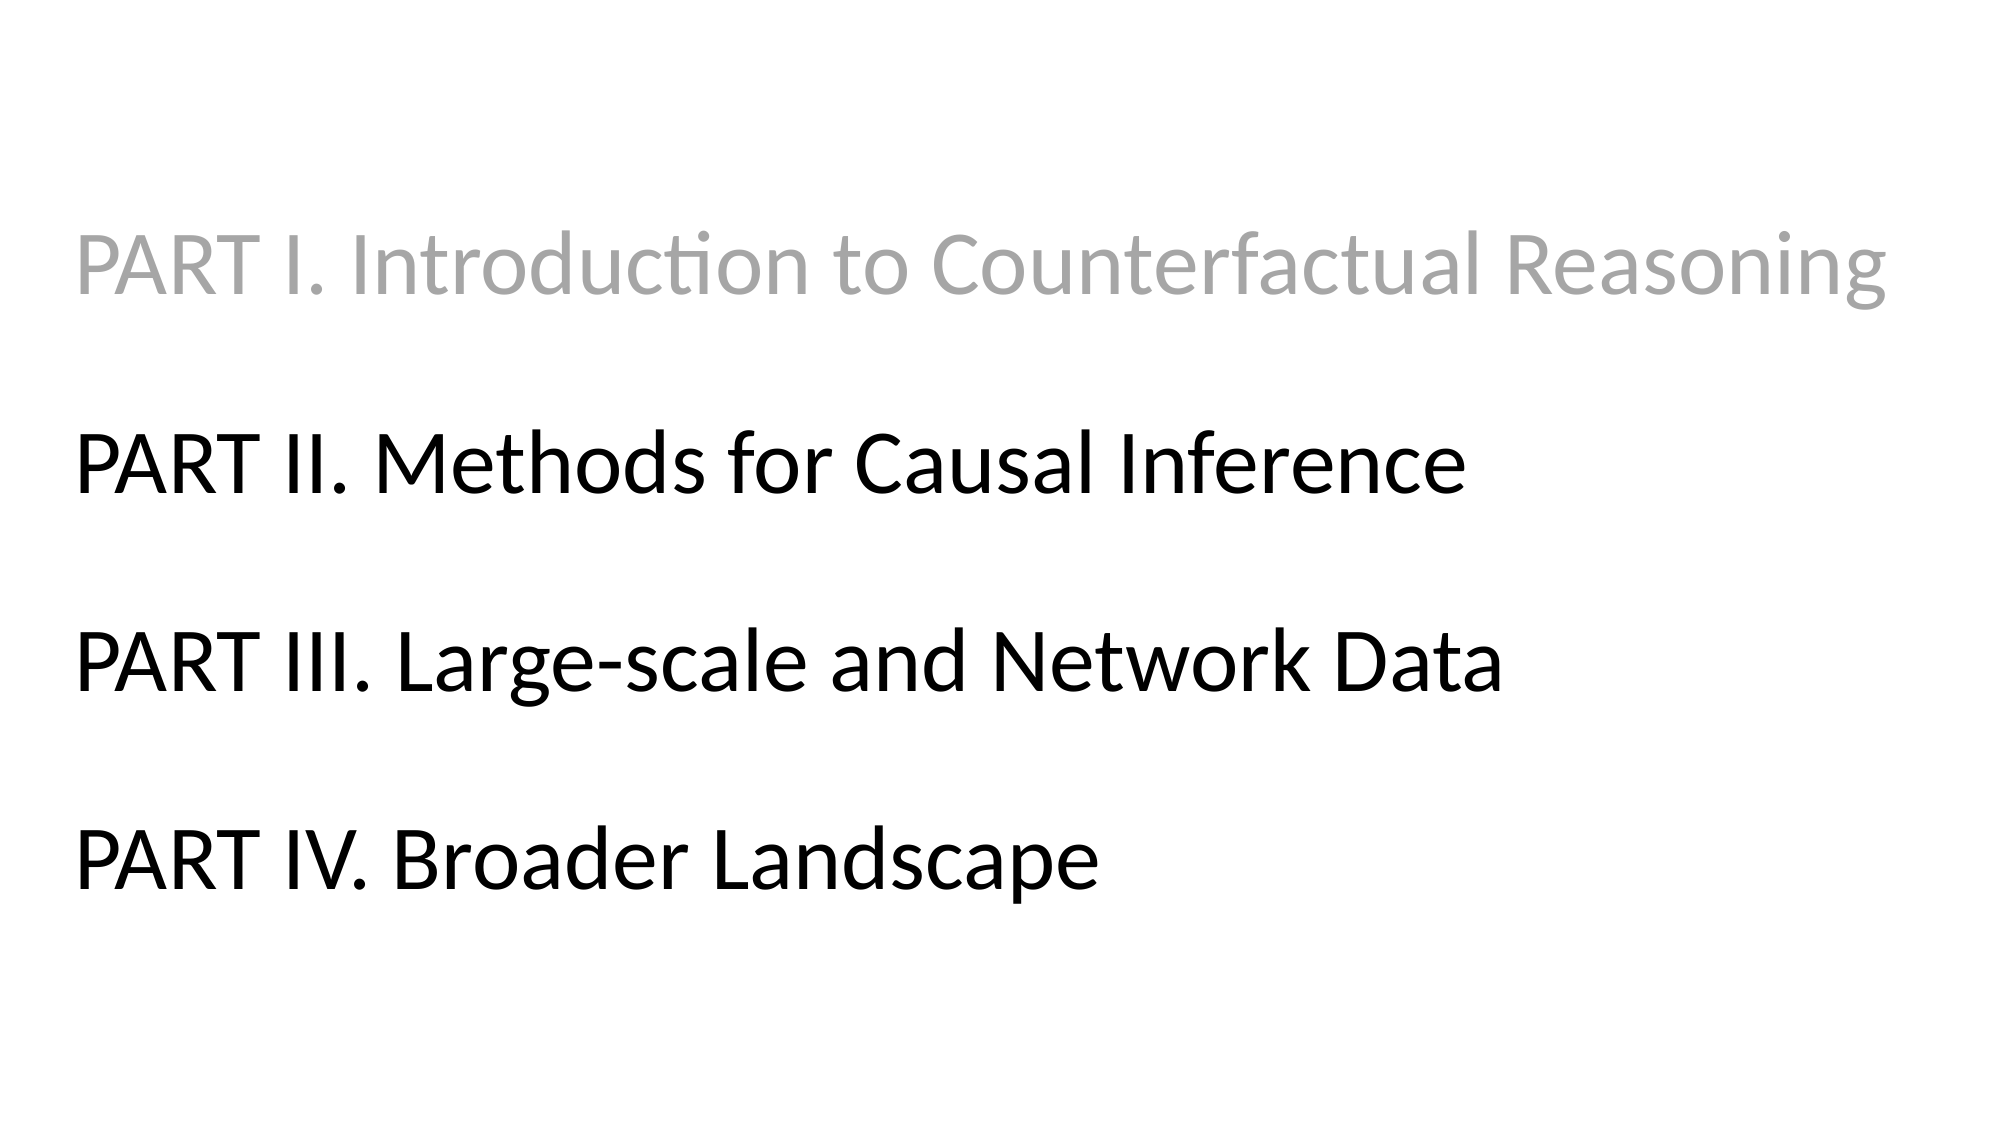

# PART I. Introduction to Counterfactual Reasoning PART II. Methods for Causal Inference PART III. Large-scale and Network Data PART IV. Broader Landscape